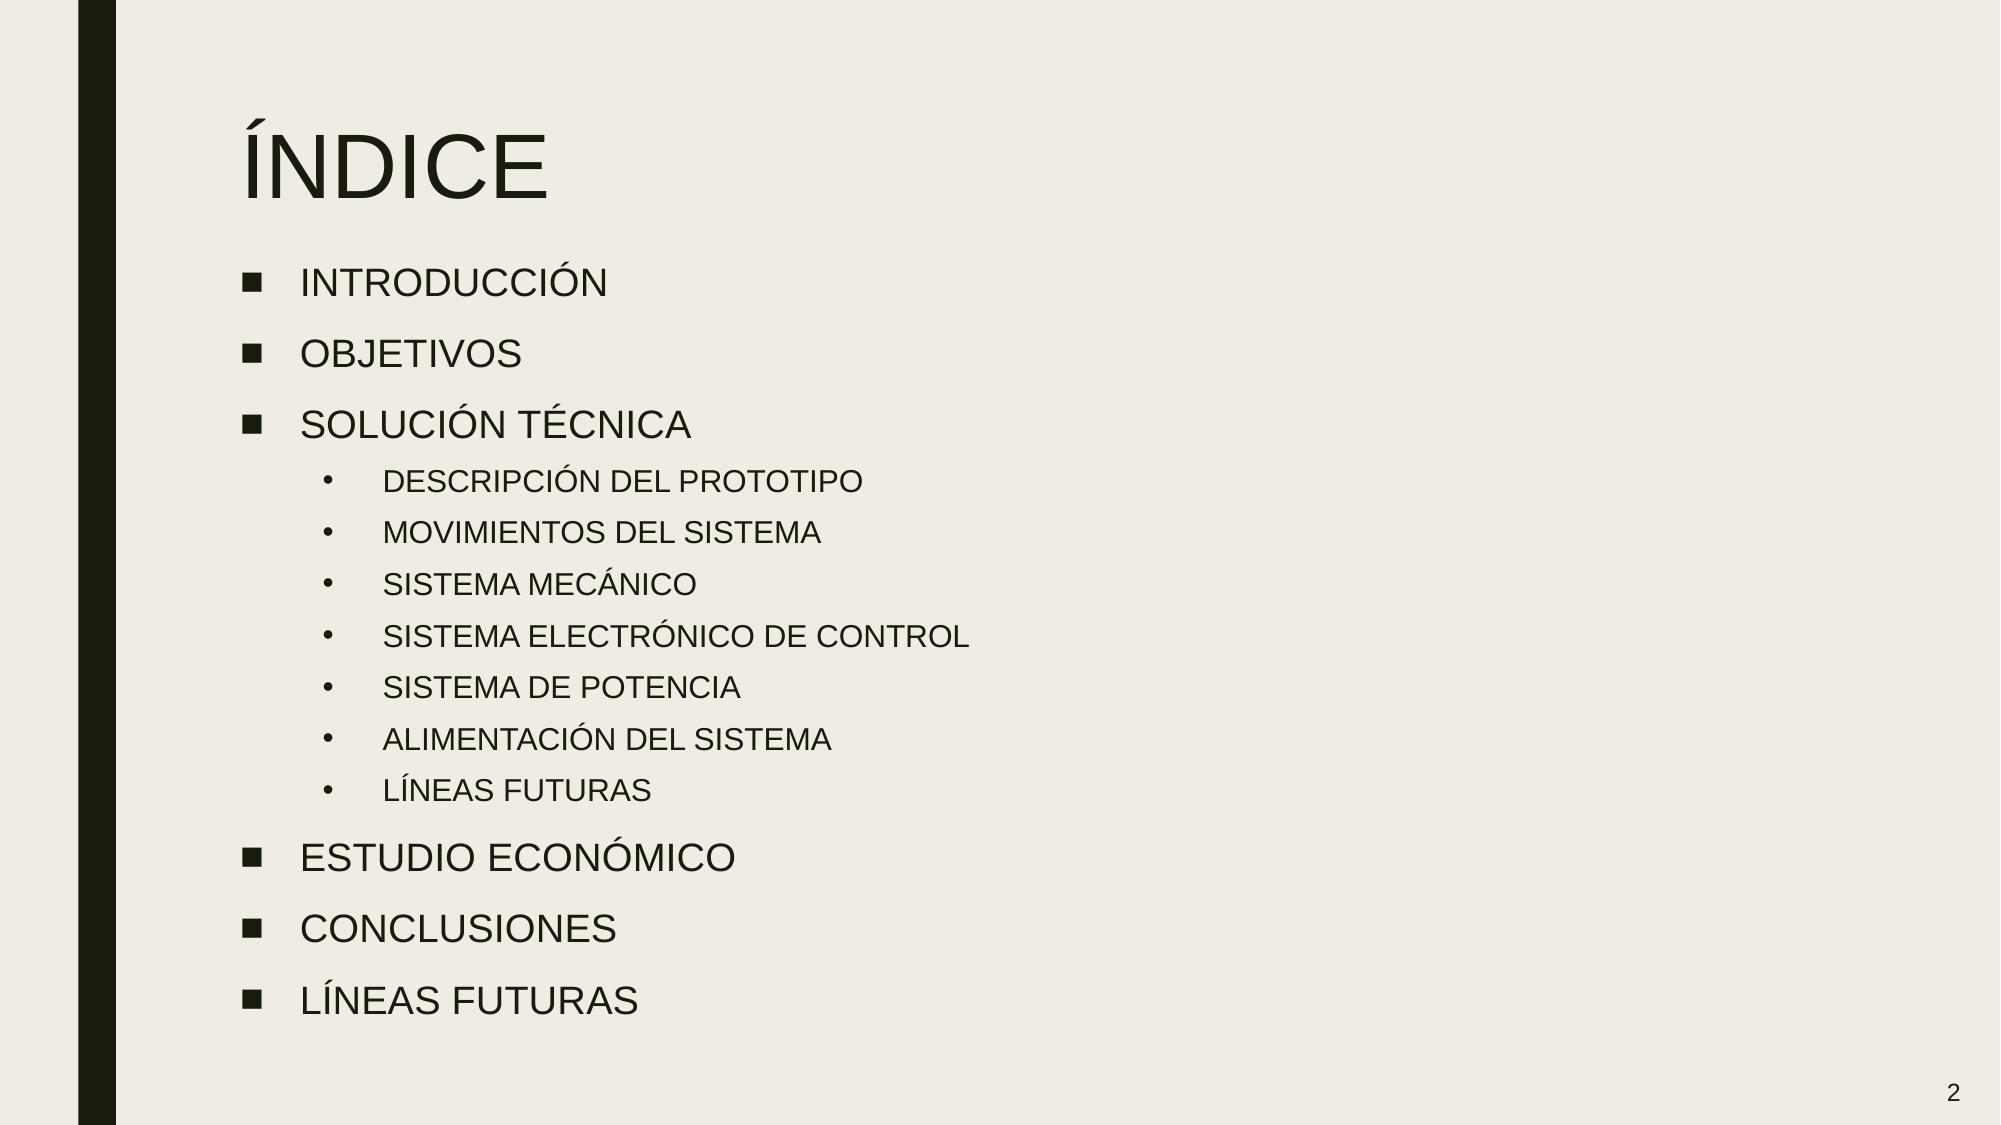

# ÍNDICE
INTRODUCCIÓN
OBJETIVOS
SOLUCIÓN TÉCNICA
DESCRIPCIÓN DEL PROTOTIPO
MOVIMIENTOS DEL SISTEMA
SISTEMA MECÁNICO
SISTEMA ELECTRÓNICO DE CONTROL
SISTEMA DE POTENCIA
ALIMENTACIÓN DEL SISTEMA
LÍNEAS FUTURAS
ESTUDIO ECONÓMICO
CONCLUSIONES
LÍNEAS FUTURAS

2